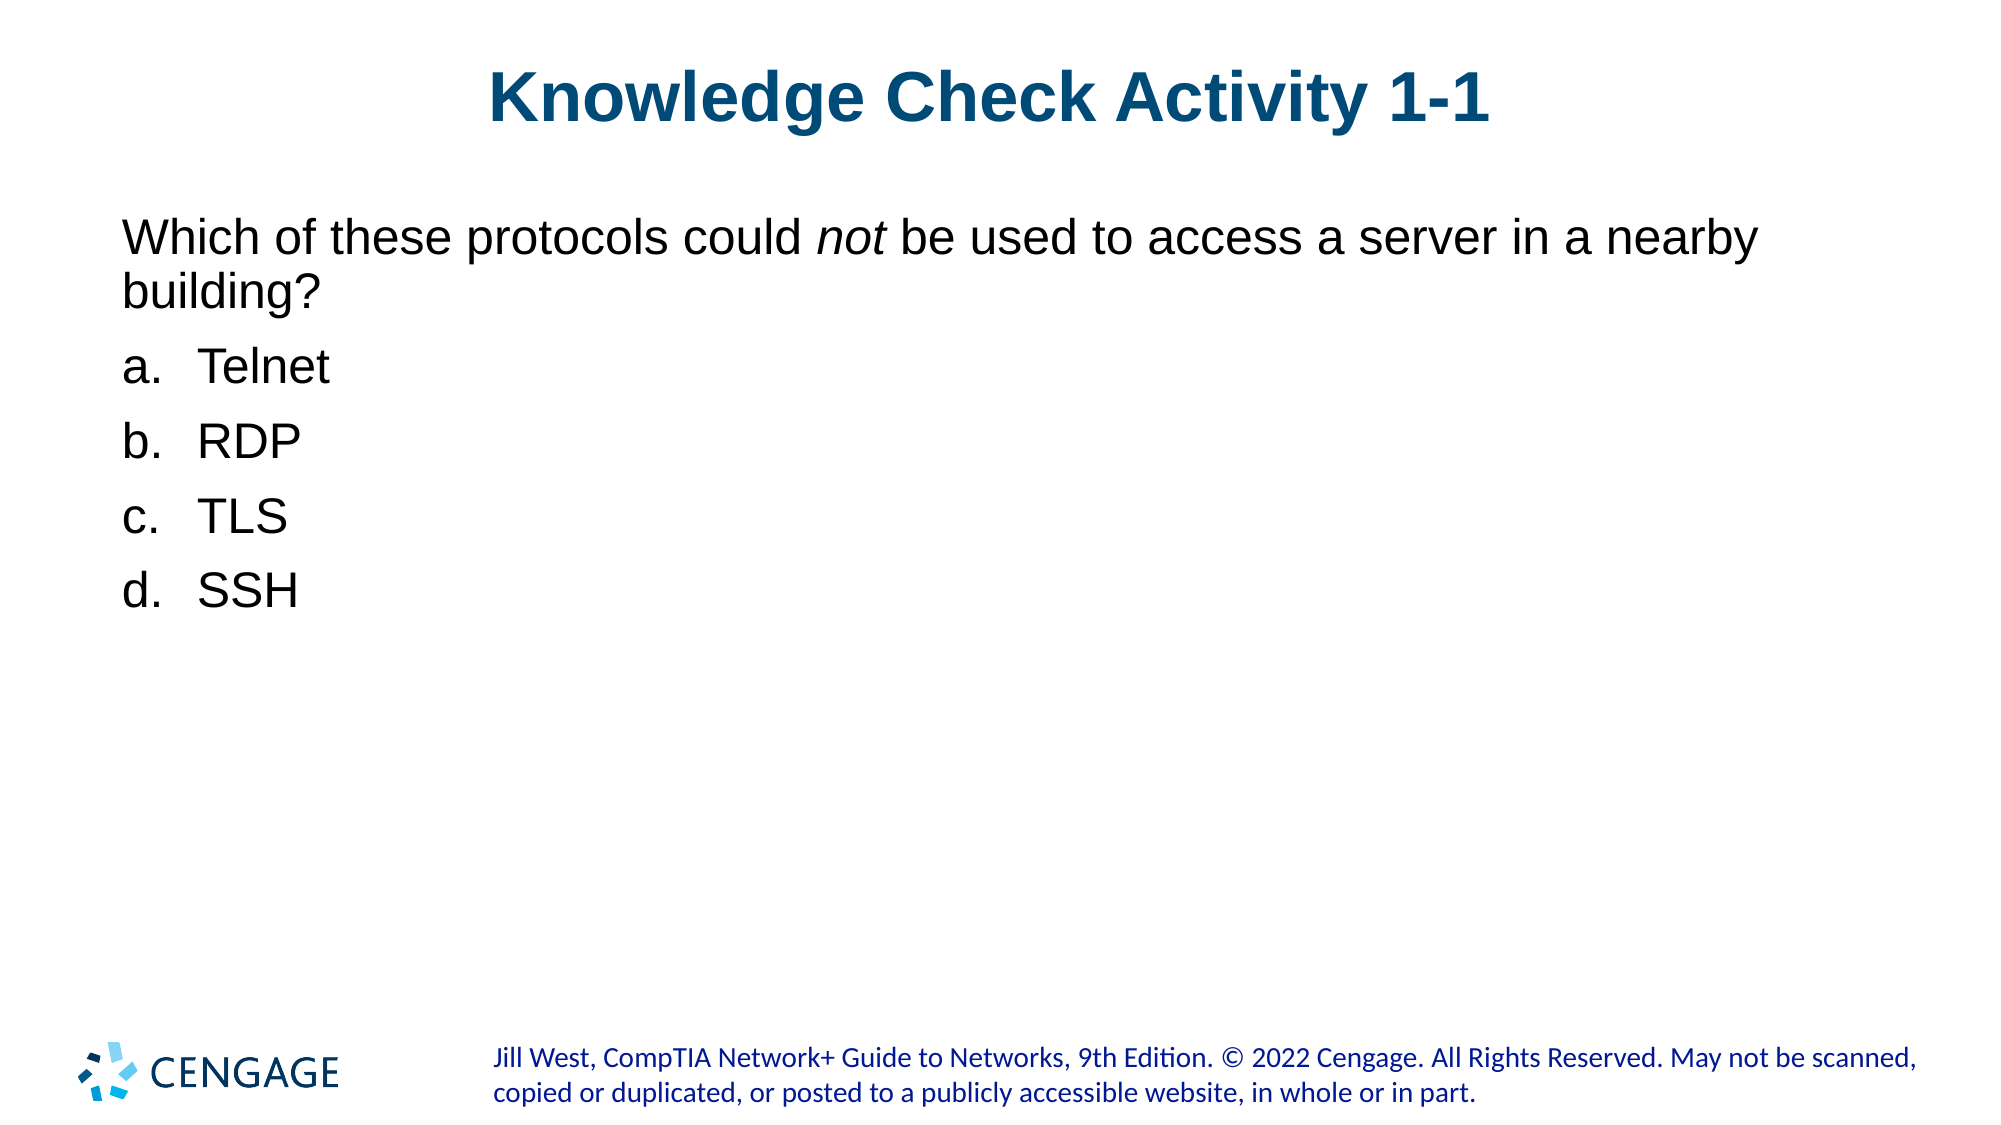

# Knowledge Check Activity 1-1
Which of these protocols could not be used to access a server in a nearby building?
Telnet
RDP
TLS
SSH